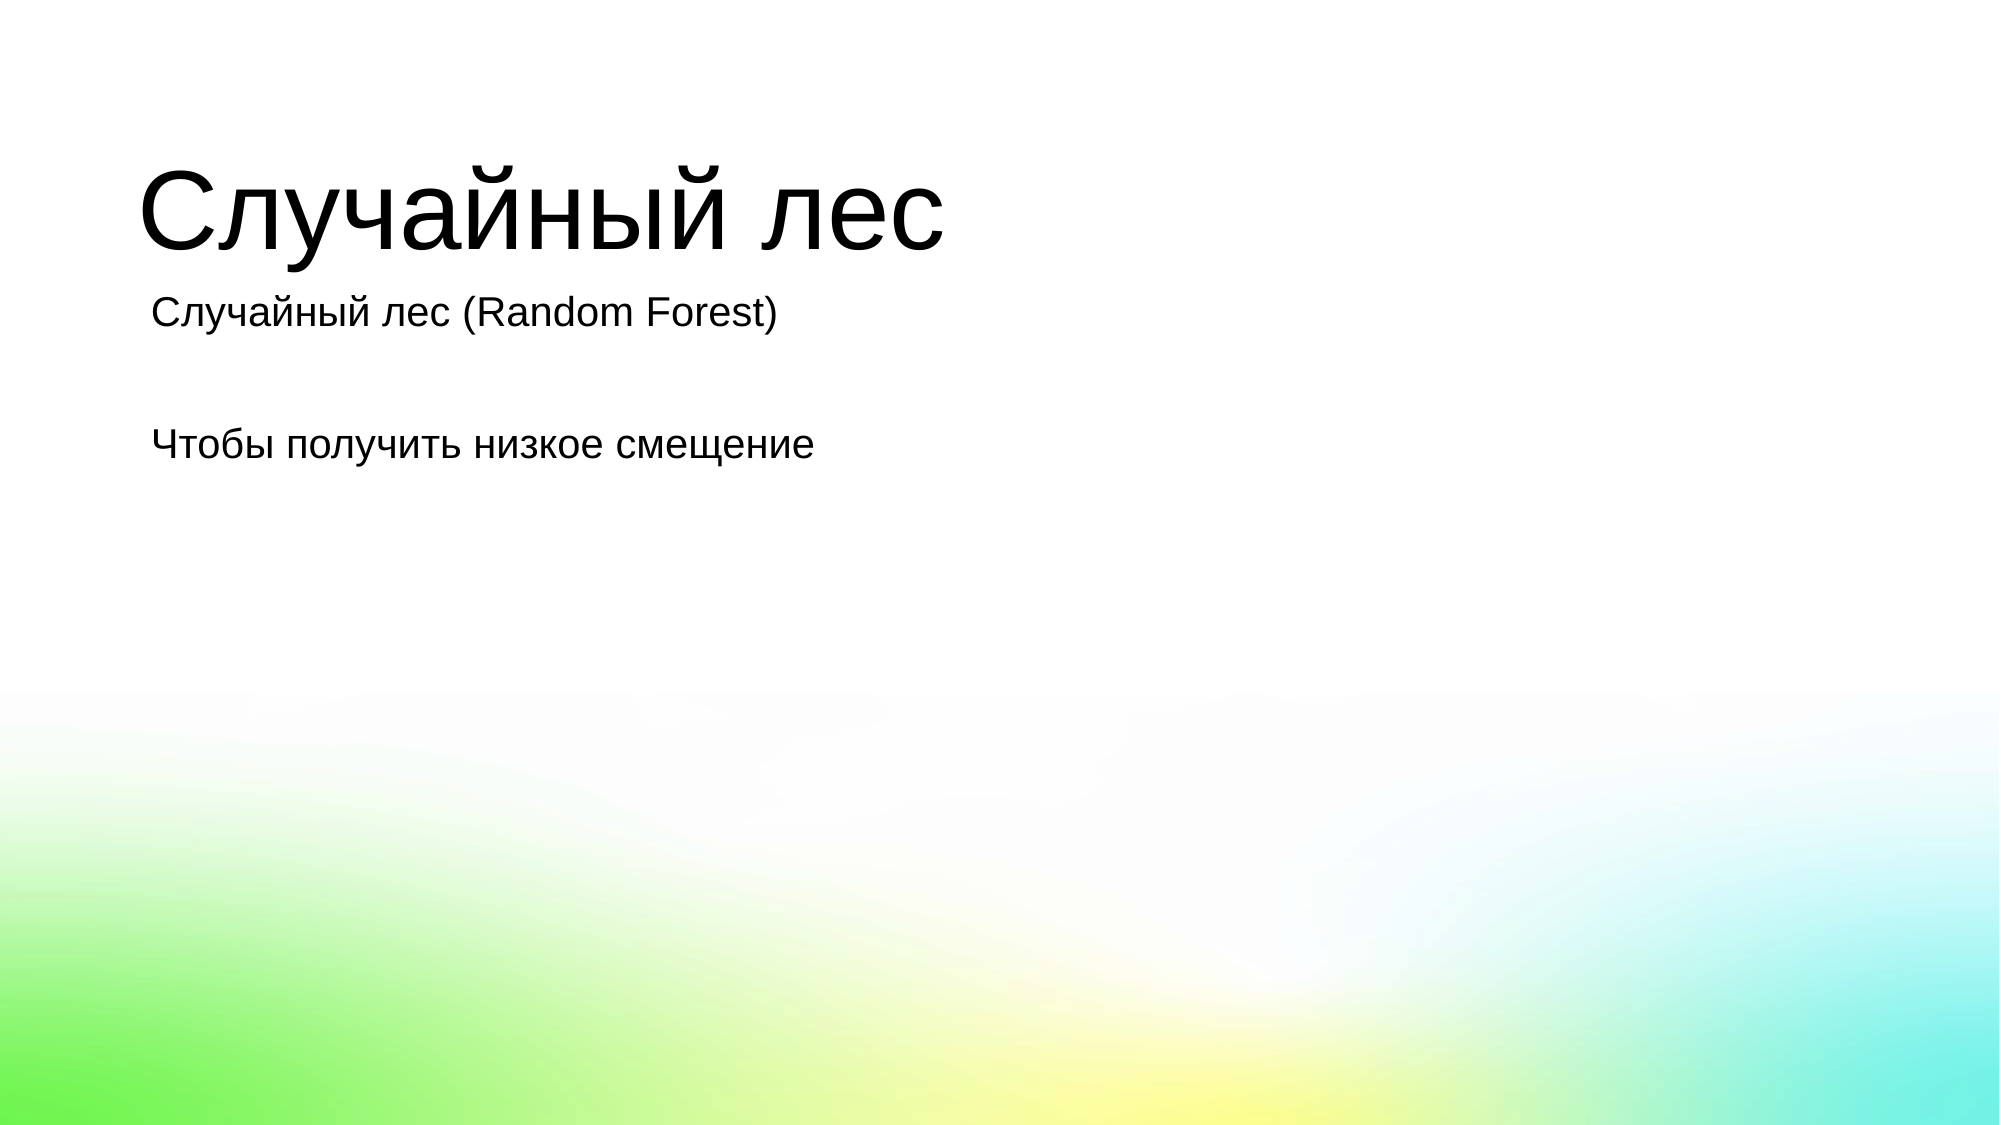

Случайный лес
Случайный лес (Random Forest)

Чтобы получить низкое смещение